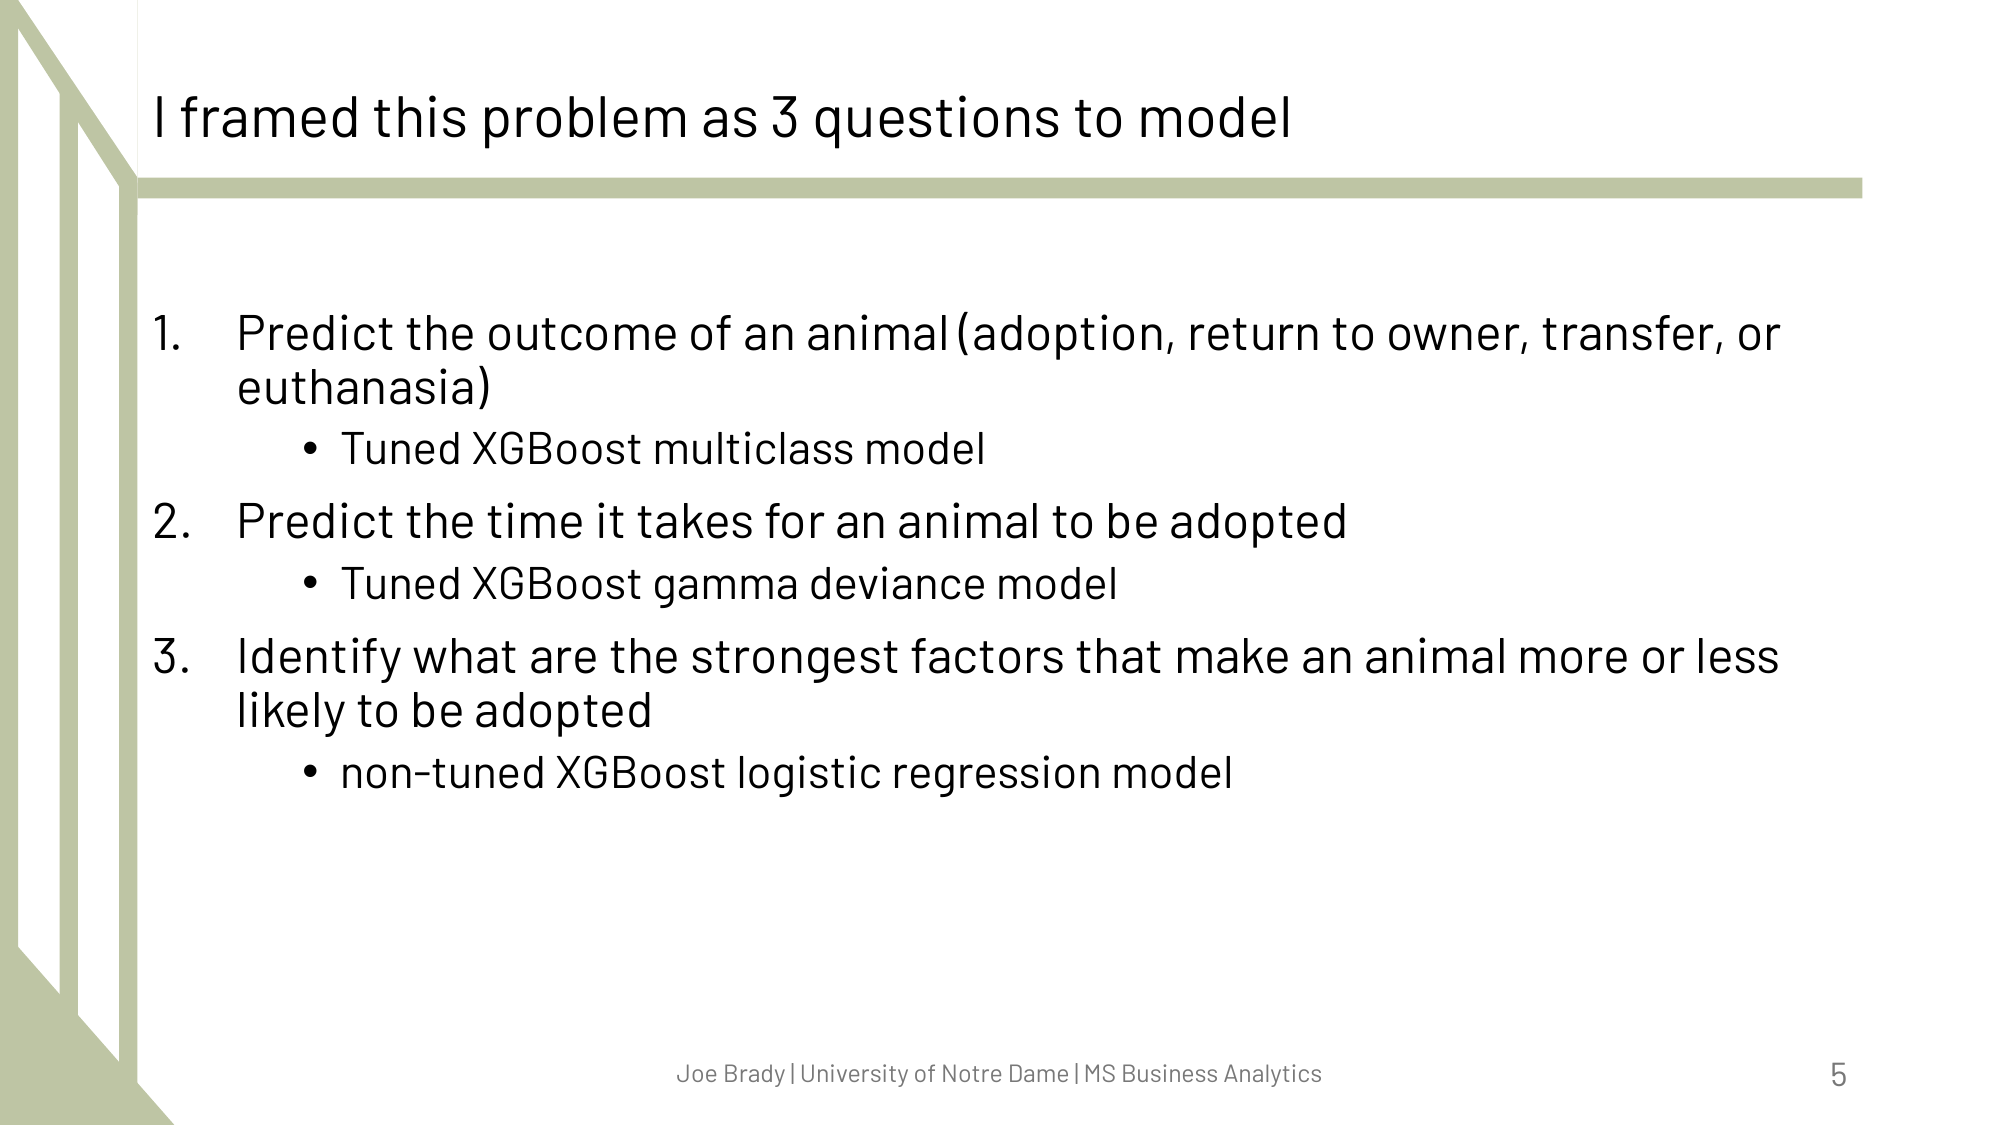

# I framed this problem as 3 questions to model
Predict the outcome of an animal (adoption, return to owner, transfer, or euthanasia)
Tuned XGBoost multiclass model
Predict the time it takes for an animal to be adopted
Tuned XGBoost gamma deviance model
Identify what are the strongest factors that make an animal more or less likely to be adopted
non-tuned XGBoost logistic regression model
Joe Brady | University of Notre Dame | MS Business Analytics
5